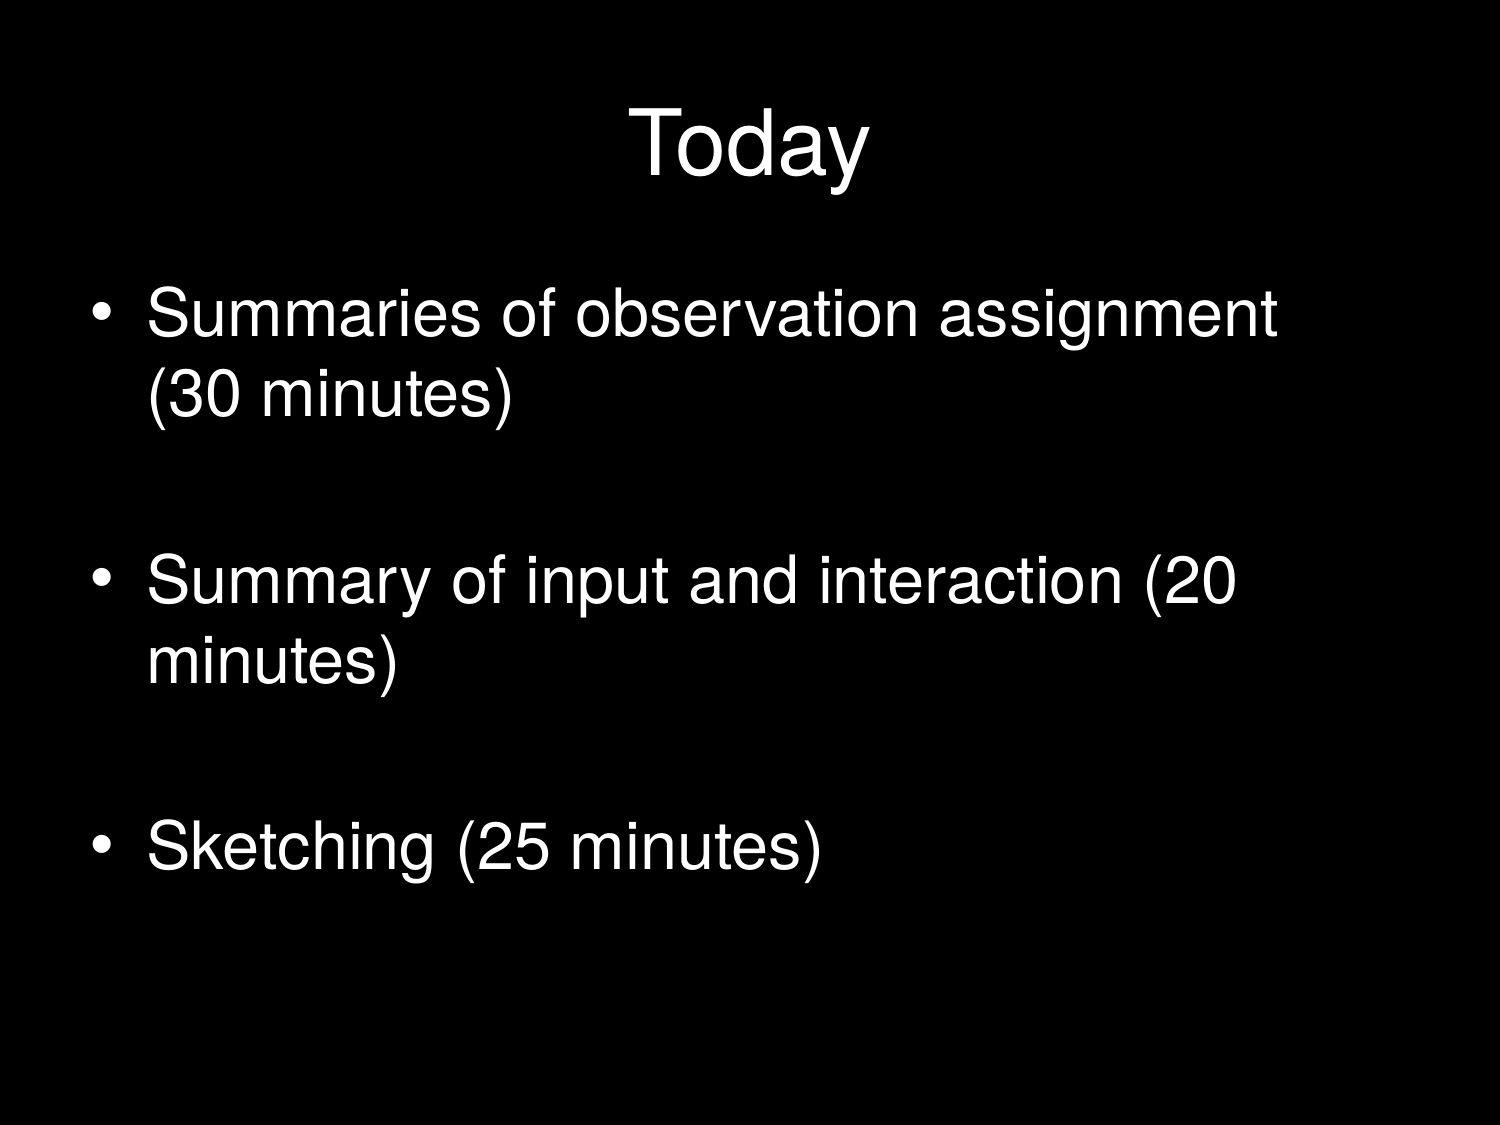

# Today
Summaries of observation assignment
(30 minutes)

Summary of input and interaction (20 minutes)

Sketching (25 minutes)